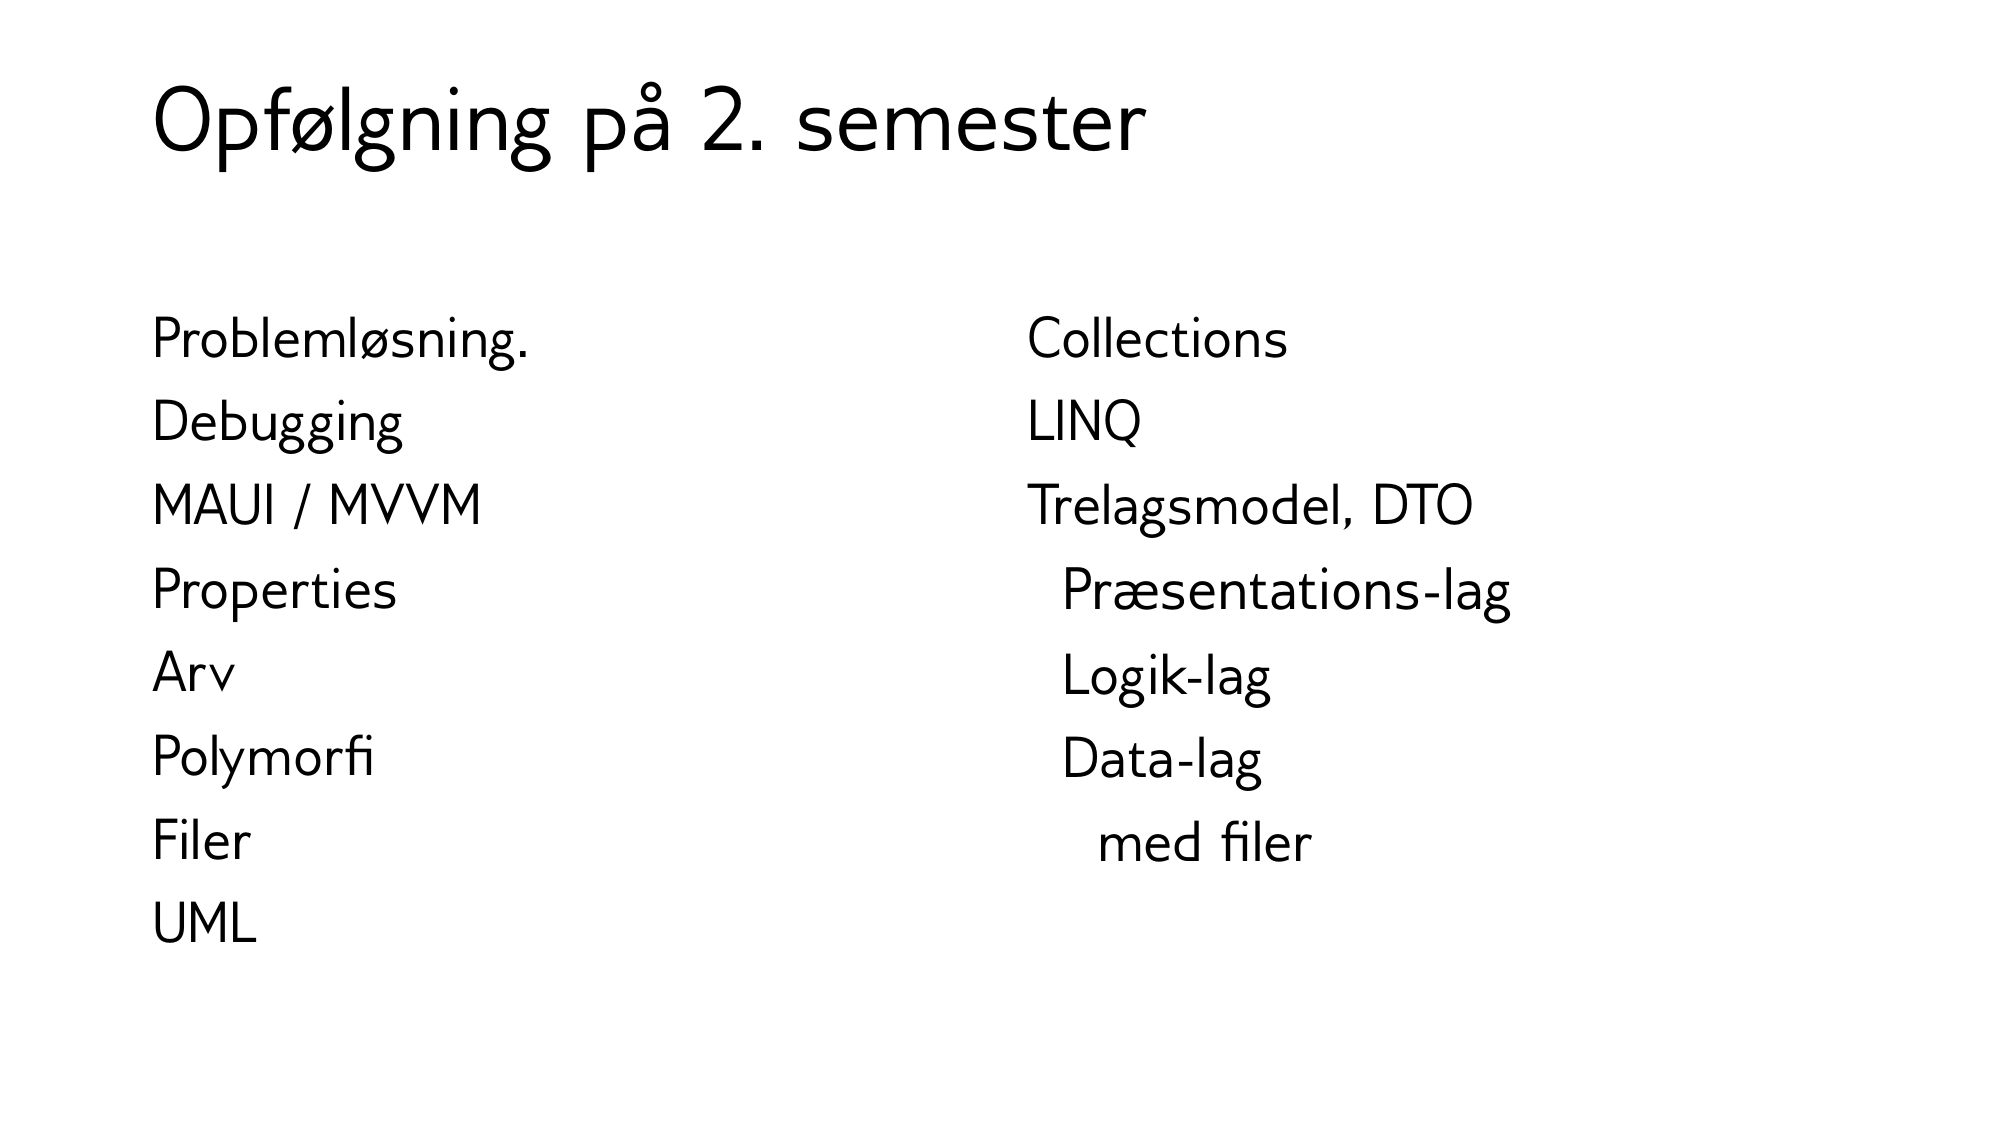

Opfølgning på 2. semester
Problemløsning.
Debugging
MAUI / MVVM
Properties
Arv
Polymorfi
Filer
UML
Collections
LINQ
Trelagsmodel, DTO
  Præsentations-lag
  Logik-lag
  Data-lag
    med filer